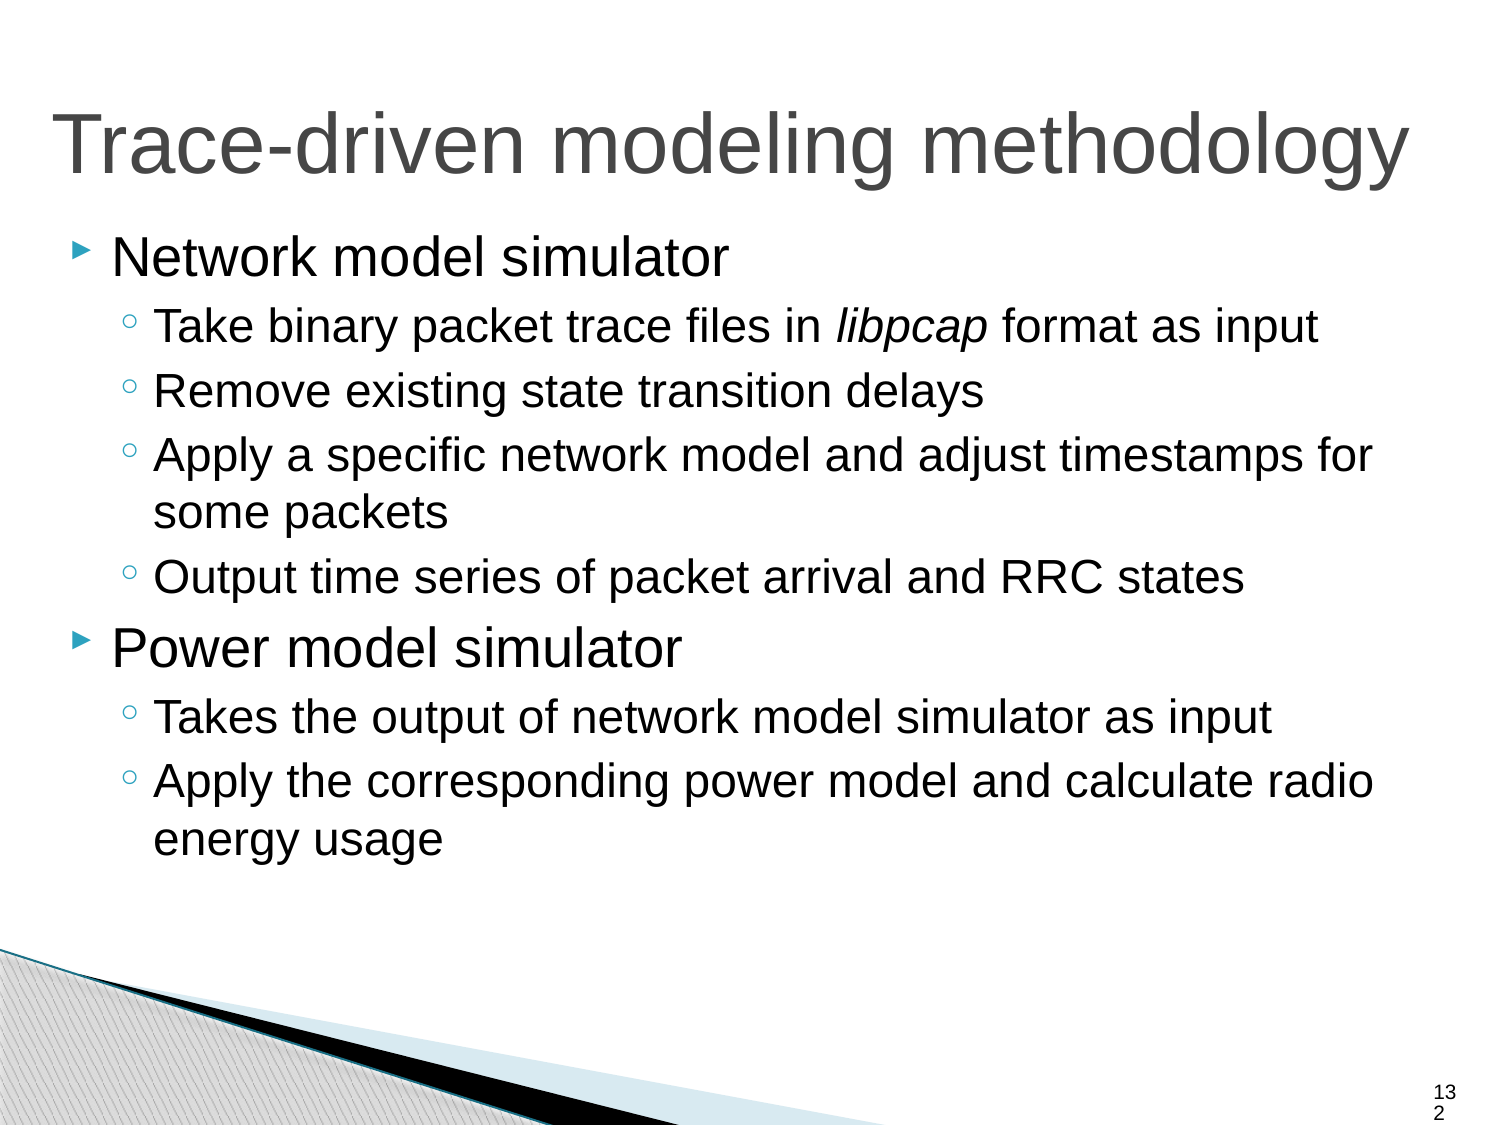

# Trace-driven modeling methodology
Network model simulator
Take binary packet trace files in libpcap format as input
Remove existing state transition delays
Apply a specific network model and adjust timestamps for some packets
Output time series of packet arrival and RRC states
Power model simulator
Takes the output of network model simulator as input
Apply the corresponding power model and calculate radio energy usage
132